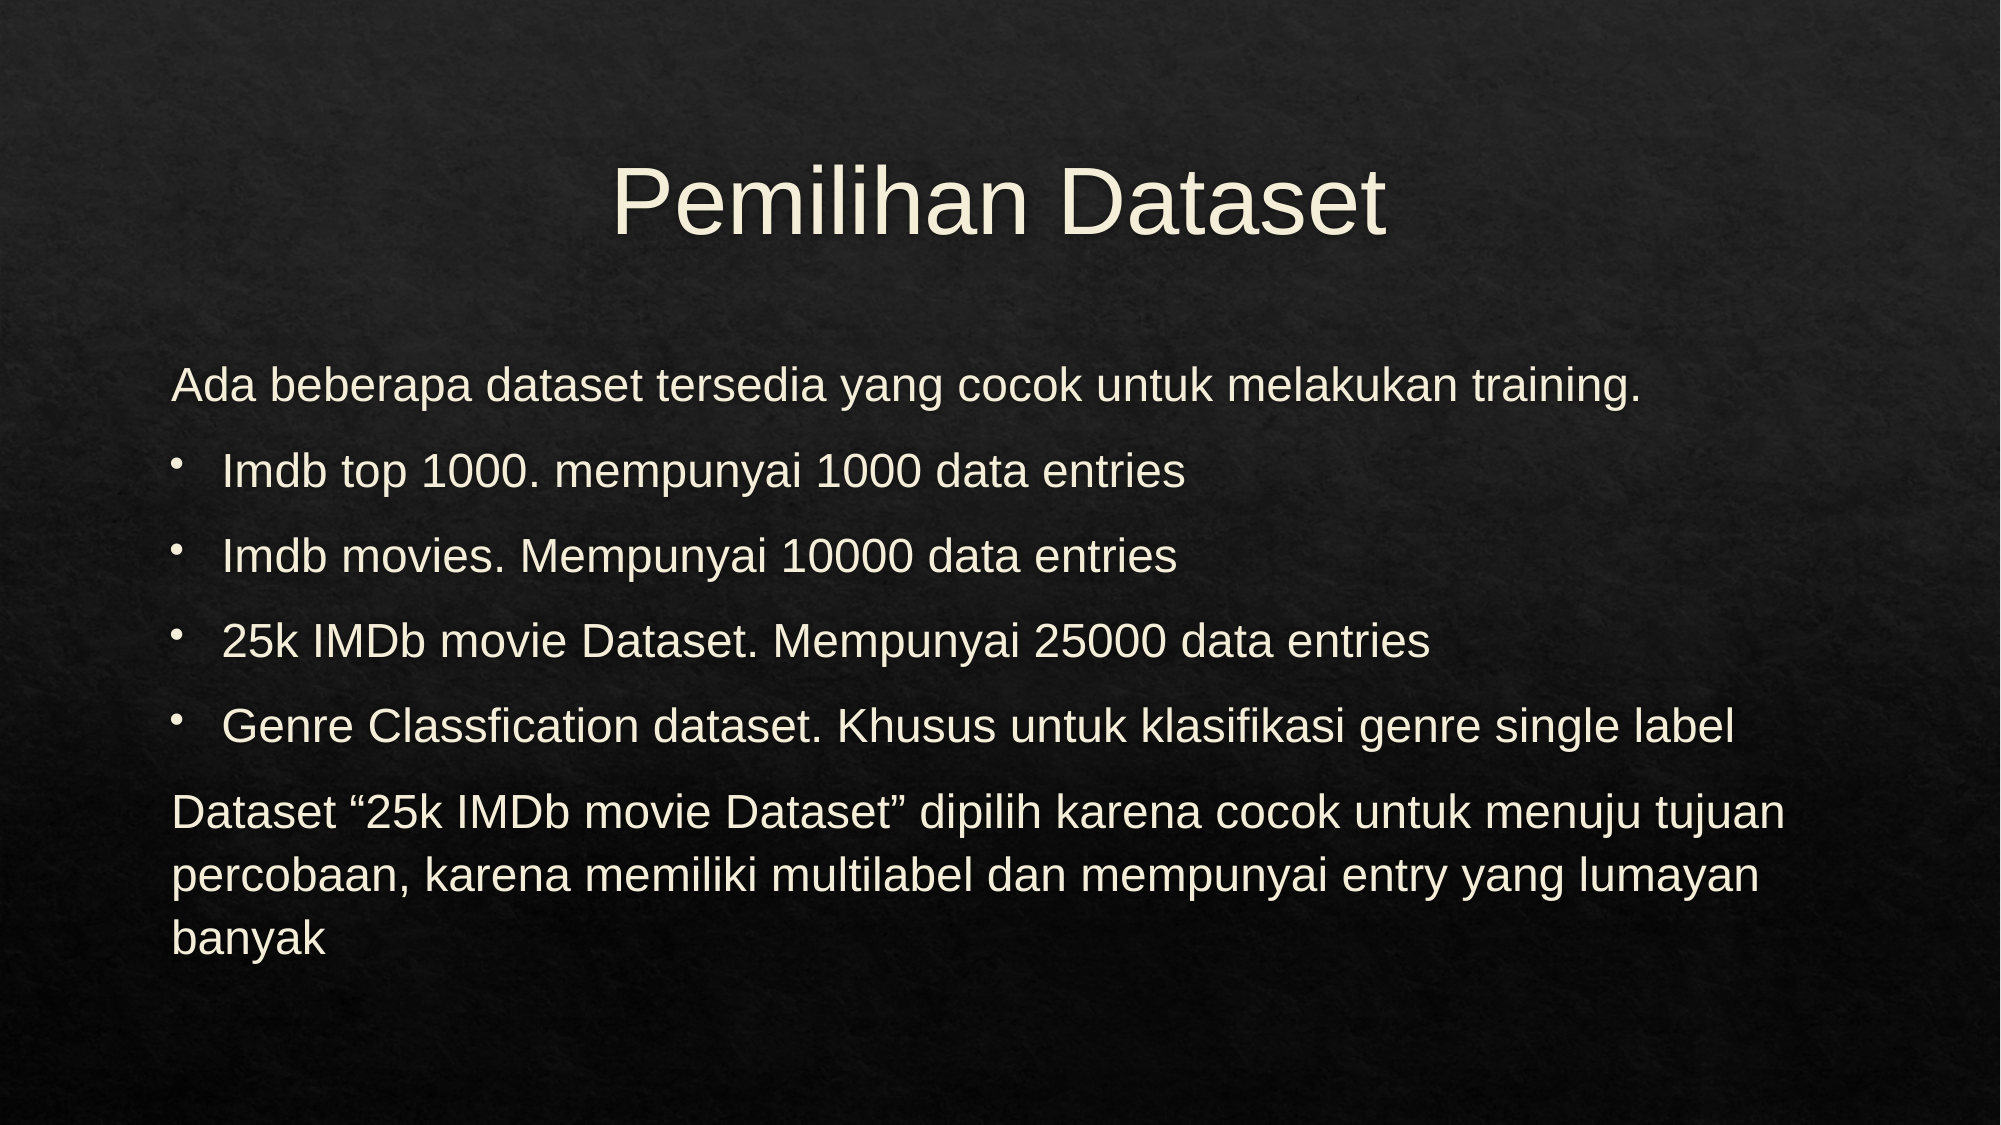

# Pemilihan Dataset
Ada beberapa dataset tersedia yang cocok untuk melakukan training.
Imdb top 1000. mempunyai 1000 data entries
Imdb movies. Mempunyai 10000 data entries
25k IMDb movie Dataset. Mempunyai 25000 data entries
Genre Classfication dataset. Khusus untuk klasifikasi genre single label
Dataset “25k IMDb movie Dataset” dipilih karena cocok untuk menuju tujuan percobaan, karena memiliki multilabel dan mempunyai entry yang lumayan banyak